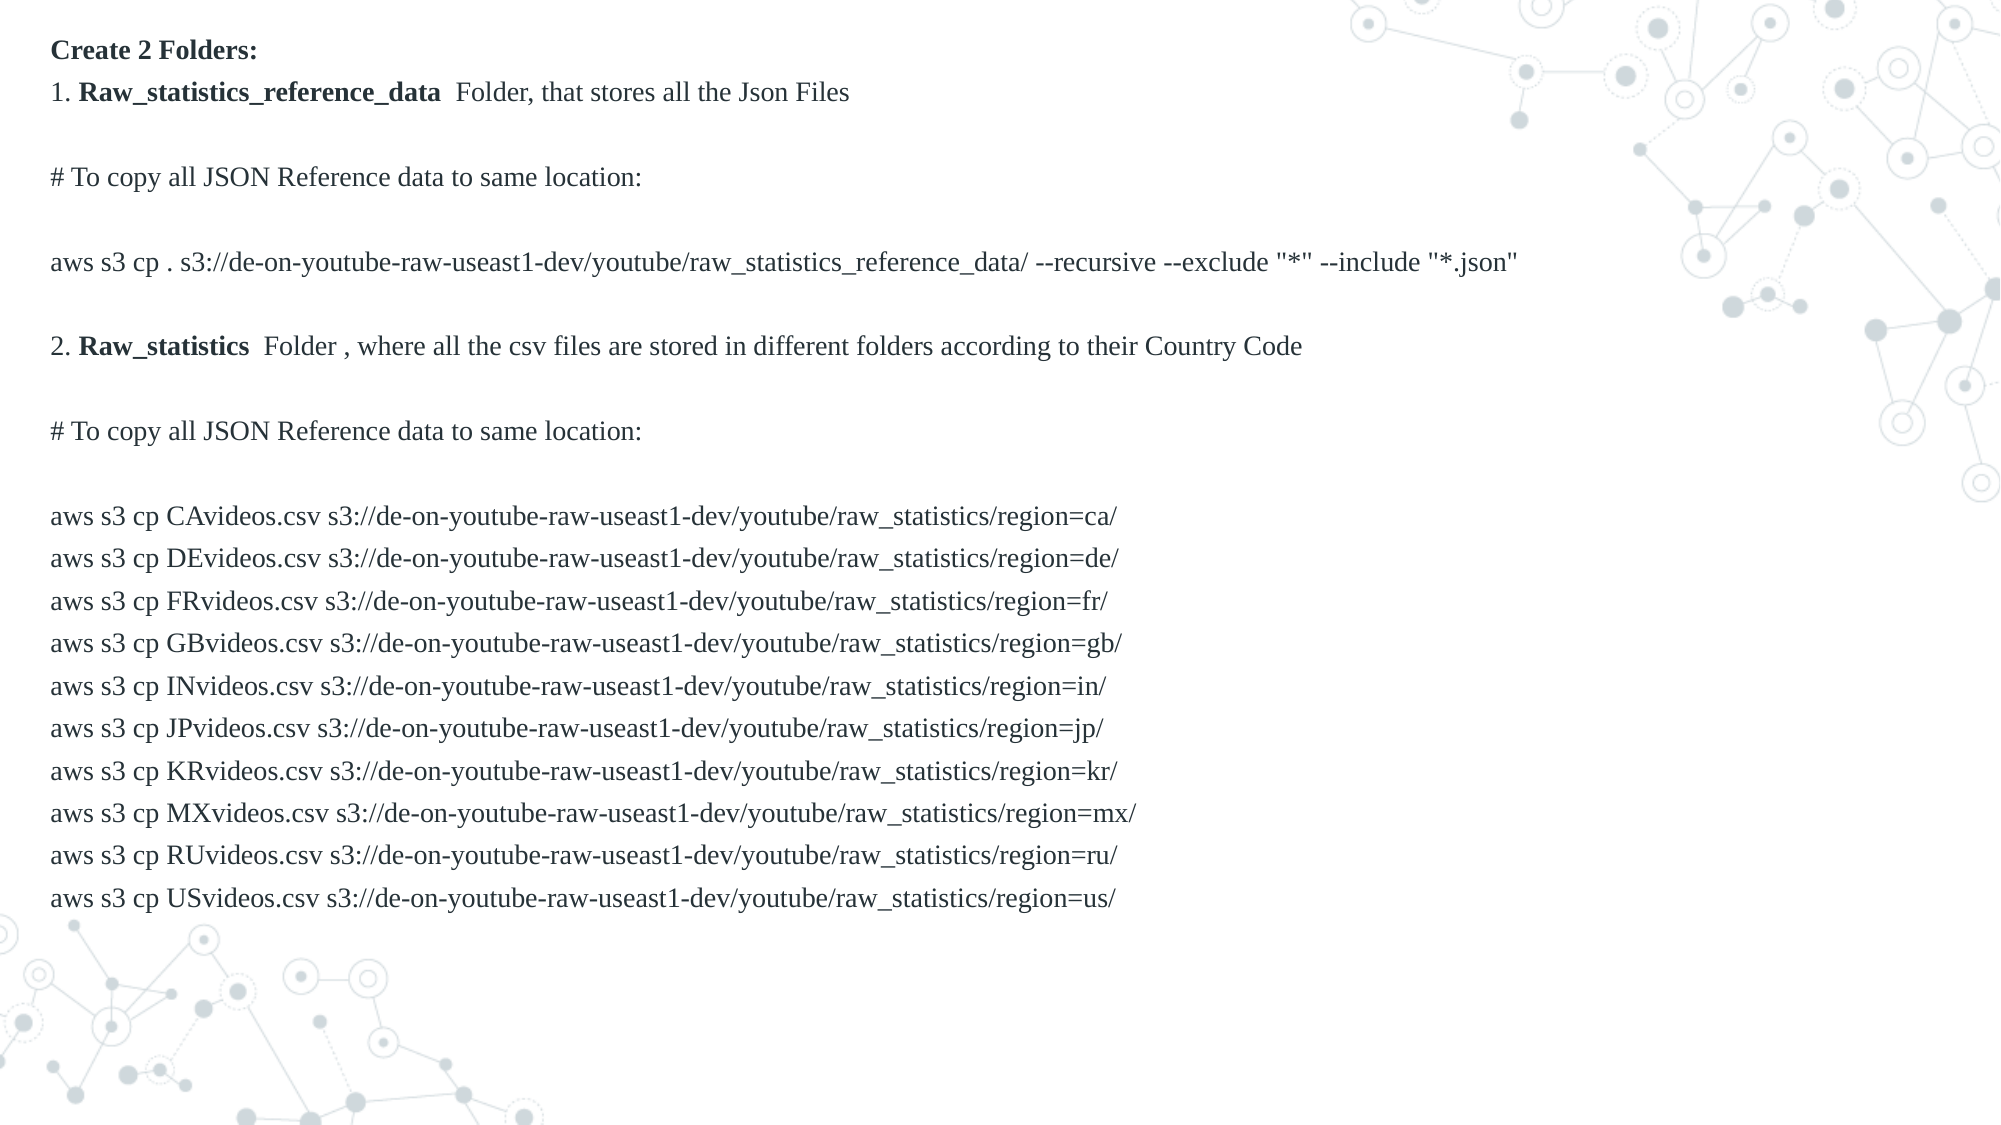

Create 2 Folders:
1. Raw_statistics_reference_data  Folder, that stores all the Json Files

# To copy all JSON Reference data to same location:

aws s3 cp . s3://de-on-youtube-raw-useast1-dev/youtube/raw_statistics_reference_data/ --recursive --exclude "*" --include "*.json"

2. Raw_statistics  Folder , where all the csv files are stored in different folders according to their Country Code

# To copy all JSON Reference data to same location:

aws s3 cp CAvideos.csv s3://de-on-youtube-raw-useast1-dev/youtube/raw_statistics/region=ca/
aws s3 cp DEvideos.csv s3://de-on-youtube-raw-useast1-dev/youtube/raw_statistics/region=de/
aws s3 cp FRvideos.csv s3://de-on-youtube-raw-useast1-dev/youtube/raw_statistics/region=fr/
aws s3 cp GBvideos.csv s3://de-on-youtube-raw-useast1-dev/youtube/raw_statistics/region=gb/
aws s3 cp INvideos.csv s3://de-on-youtube-raw-useast1-dev/youtube/raw_statistics/region=in/
aws s3 cp JPvideos.csv s3://de-on-youtube-raw-useast1-dev/youtube/raw_statistics/region=jp/
aws s3 cp KRvideos.csv s3://de-on-youtube-raw-useast1-dev/youtube/raw_statistics/region=kr/
aws s3 cp MXvideos.csv s3://de-on-youtube-raw-useast1-dev/youtube/raw_statistics/region=mx/
aws s3 cp RUvideos.csv s3://de-on-youtube-raw-useast1-dev/youtube/raw_statistics/region=ru/
aws s3 cp USvideos.csv s3://de-on-youtube-raw-useast1-dev/youtube/raw_statistics/region=us/